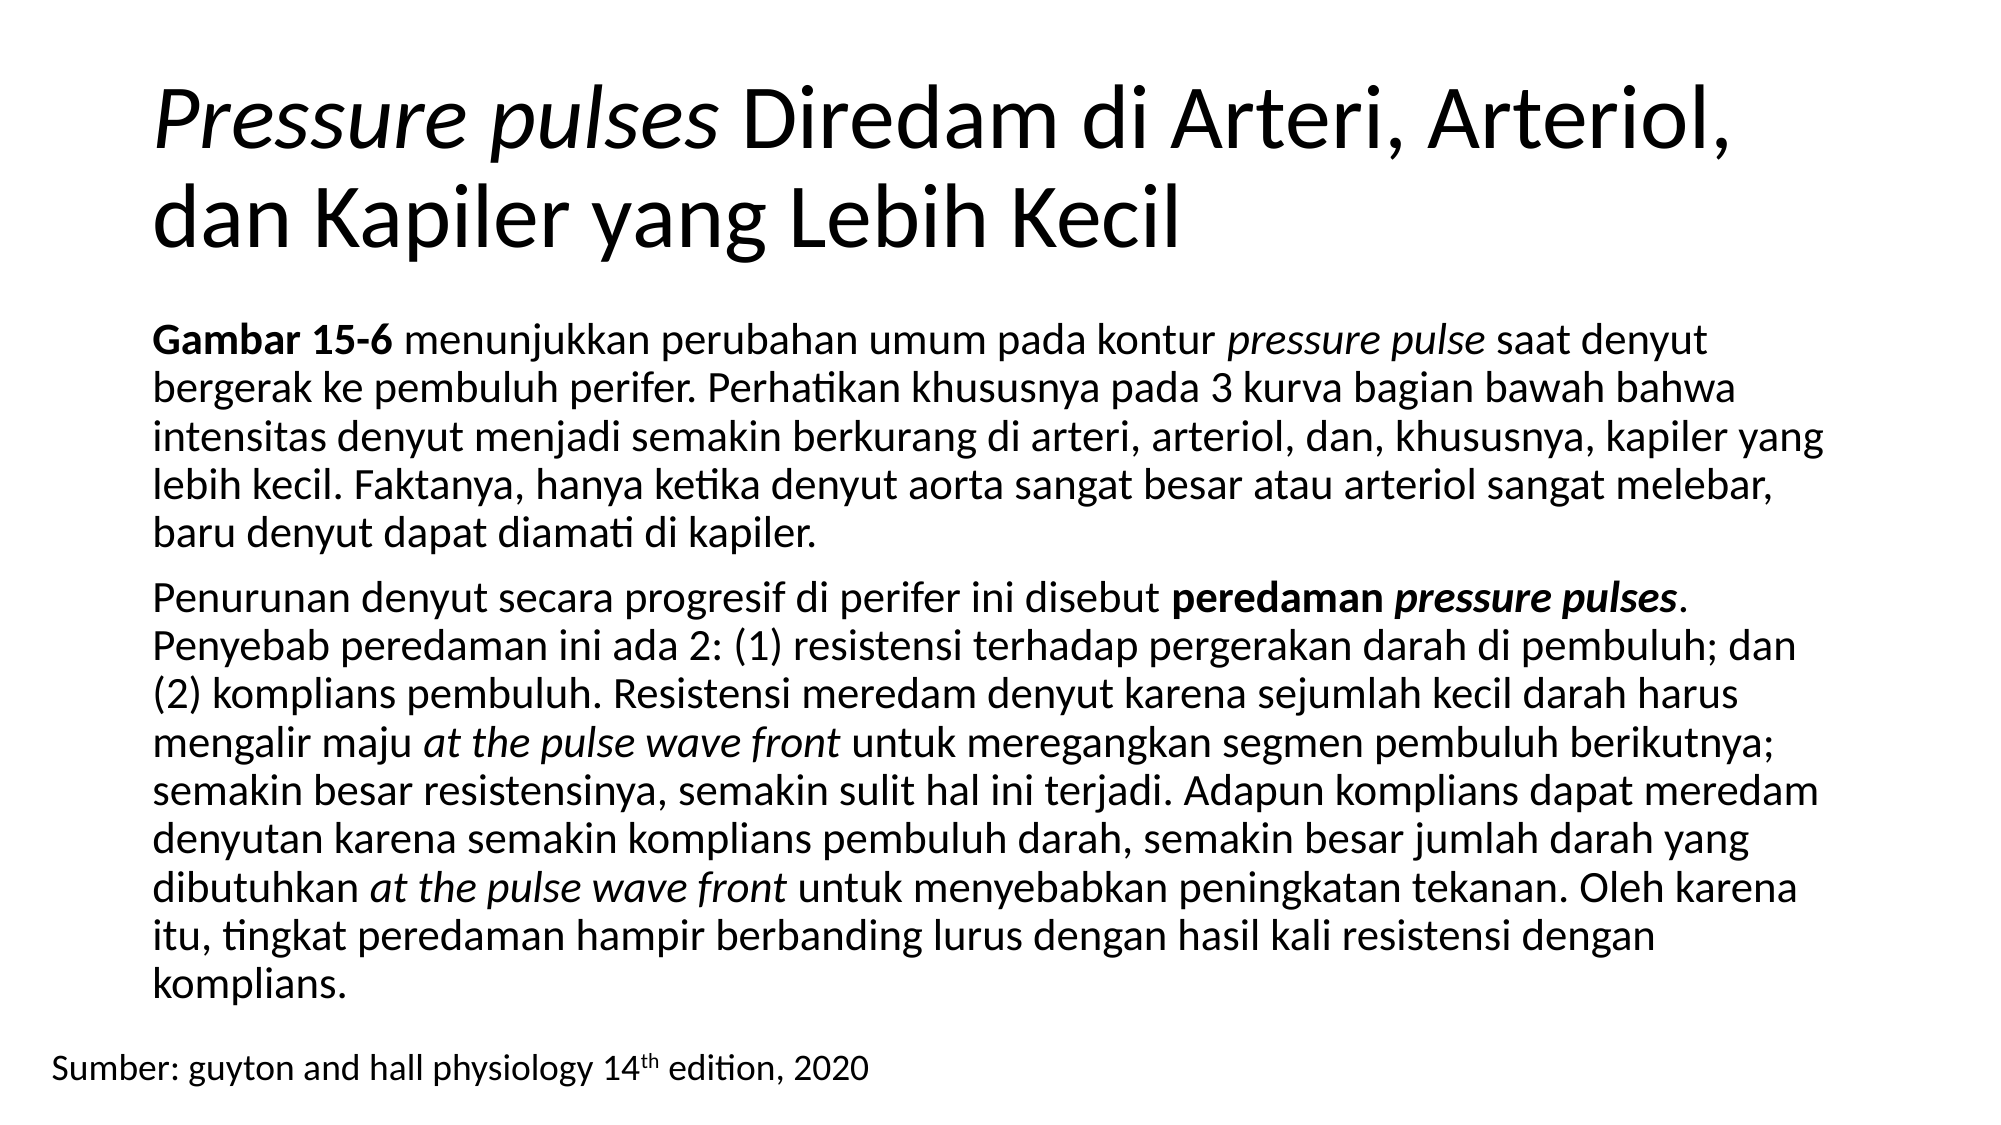

# Pressure pulses Diredam di Arteri, Arteriol, dan Kapiler yang Lebih Kecil
Gambar 15-6 menunjukkan perubahan umum pada kontur pressure pulse saat denyut bergerak ke pembuluh perifer. Perhatikan khususnya pada 3 kurva bagian bawah bahwa intensitas denyut menjadi semakin berkurang di arteri, arteriol, dan, khususnya, kapiler yang lebih kecil. Faktanya, hanya ketika denyut aorta sangat besar atau arteriol sangat melebar, baru denyut dapat diamati di kapiler.
Penurunan denyut secara progresif di perifer ini disebut peredaman pressure pulses. Penyebab peredaman ini ada 2: (1) resistensi terhadap pergerakan darah di pembuluh; dan (2) komplians pembuluh. Resistensi meredam denyut karena sejumlah kecil darah harus mengalir maju at the pulse wave front untuk meregangkan segmen pembuluh berikutnya; semakin besar resistensinya, semakin sulit hal ini terjadi. Adapun komplians dapat meredam denyutan karena semakin komplians pembuluh darah, semakin besar jumlah darah yang dibutuhkan at the pulse wave front untuk menyebabkan peningkatan tekanan. Oleh karena itu, tingkat peredaman hampir berbanding lurus dengan hasil kali resistensi dengan komplians.

Sumber: guyton and hall physiology 14th edition, 2020